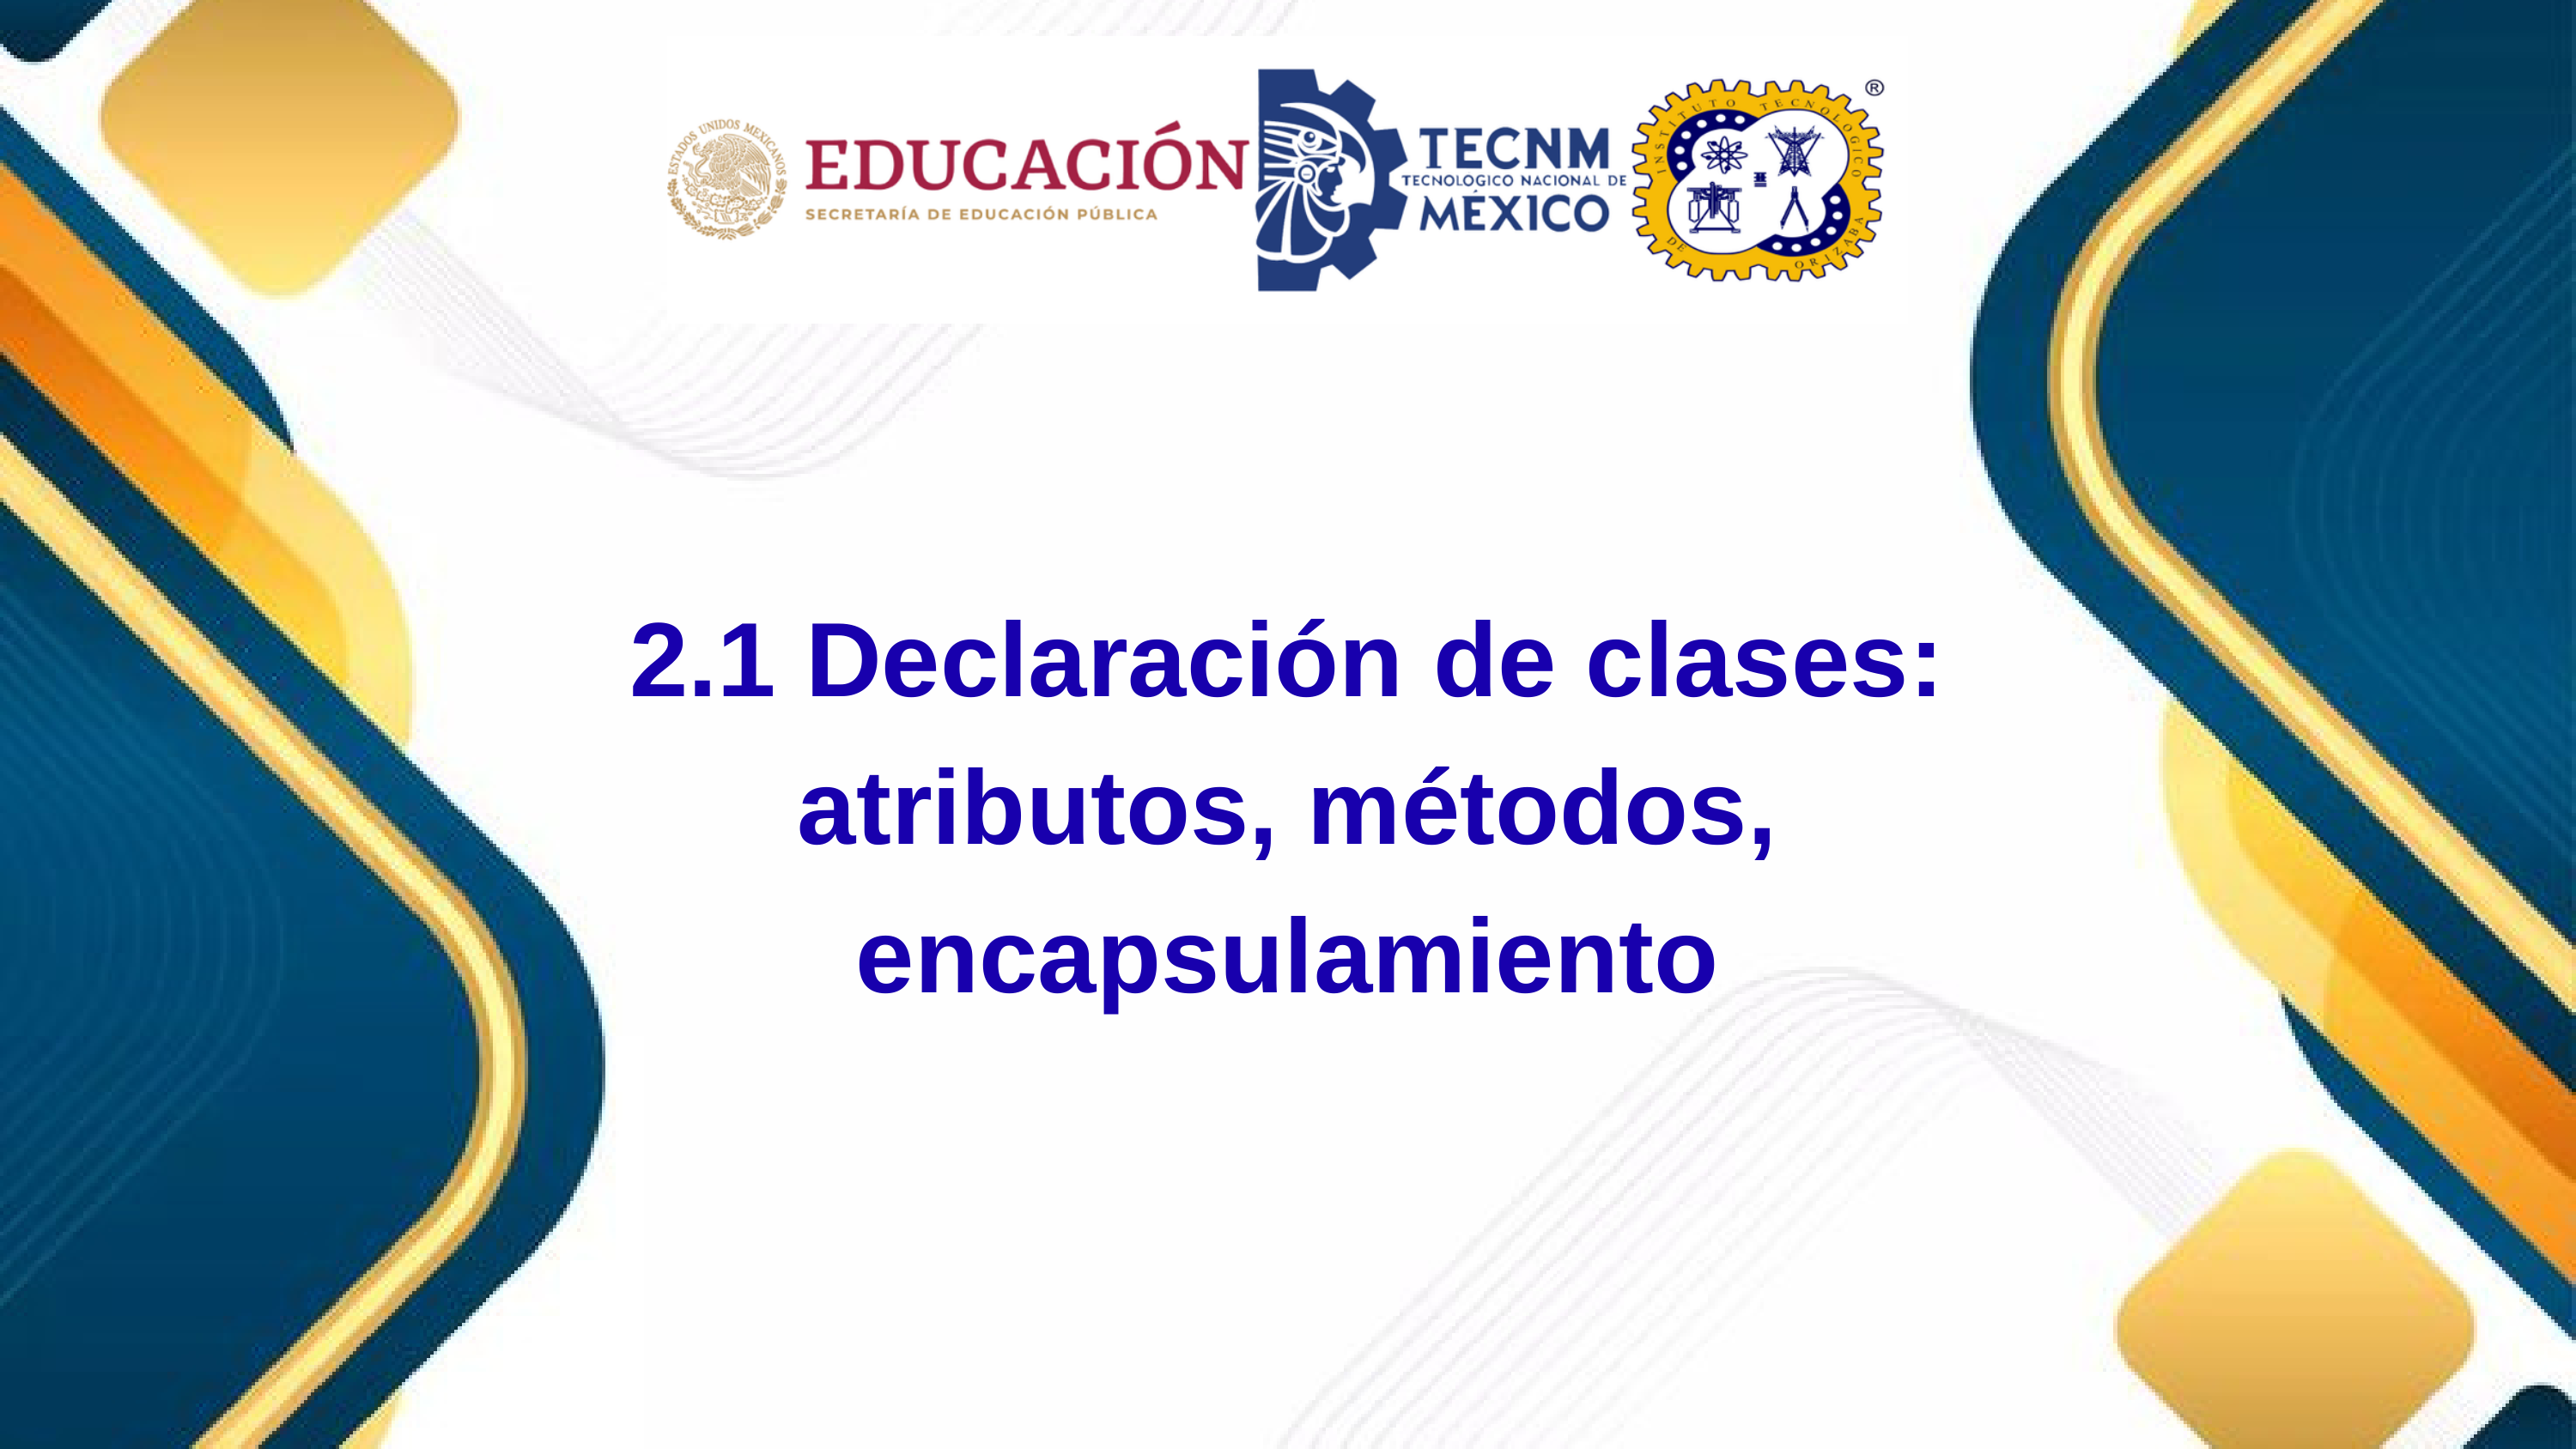

2.1 Declaración de clases: atributos, métodos, encapsulamiento